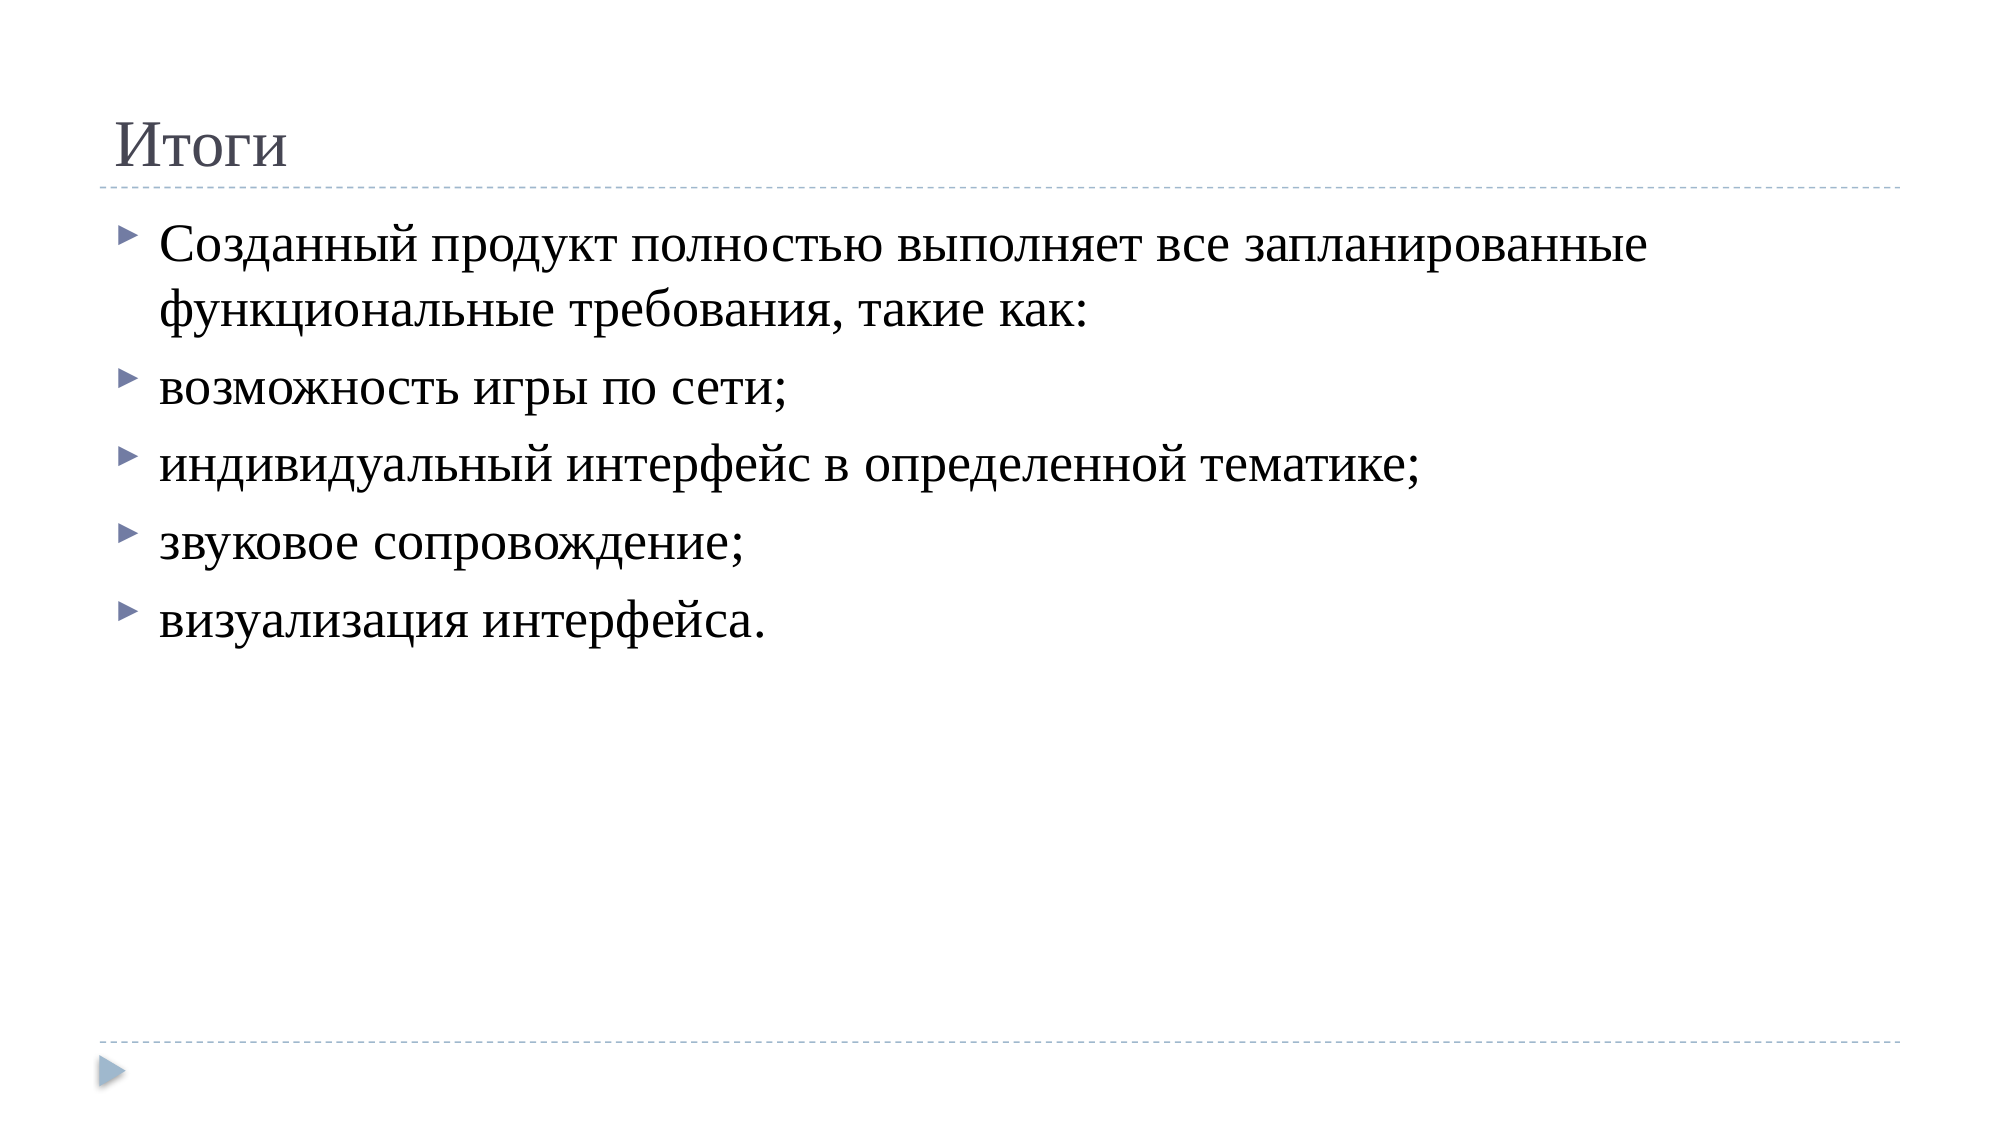

# Итоги
Созданный продукт полностью выполняет все запланированные функциональные требования, такие как:
возможность игры по сети;
индивидуальный интерфейс в определенной тематике;
звуковое сопровождение;
визуализация интерфейса.